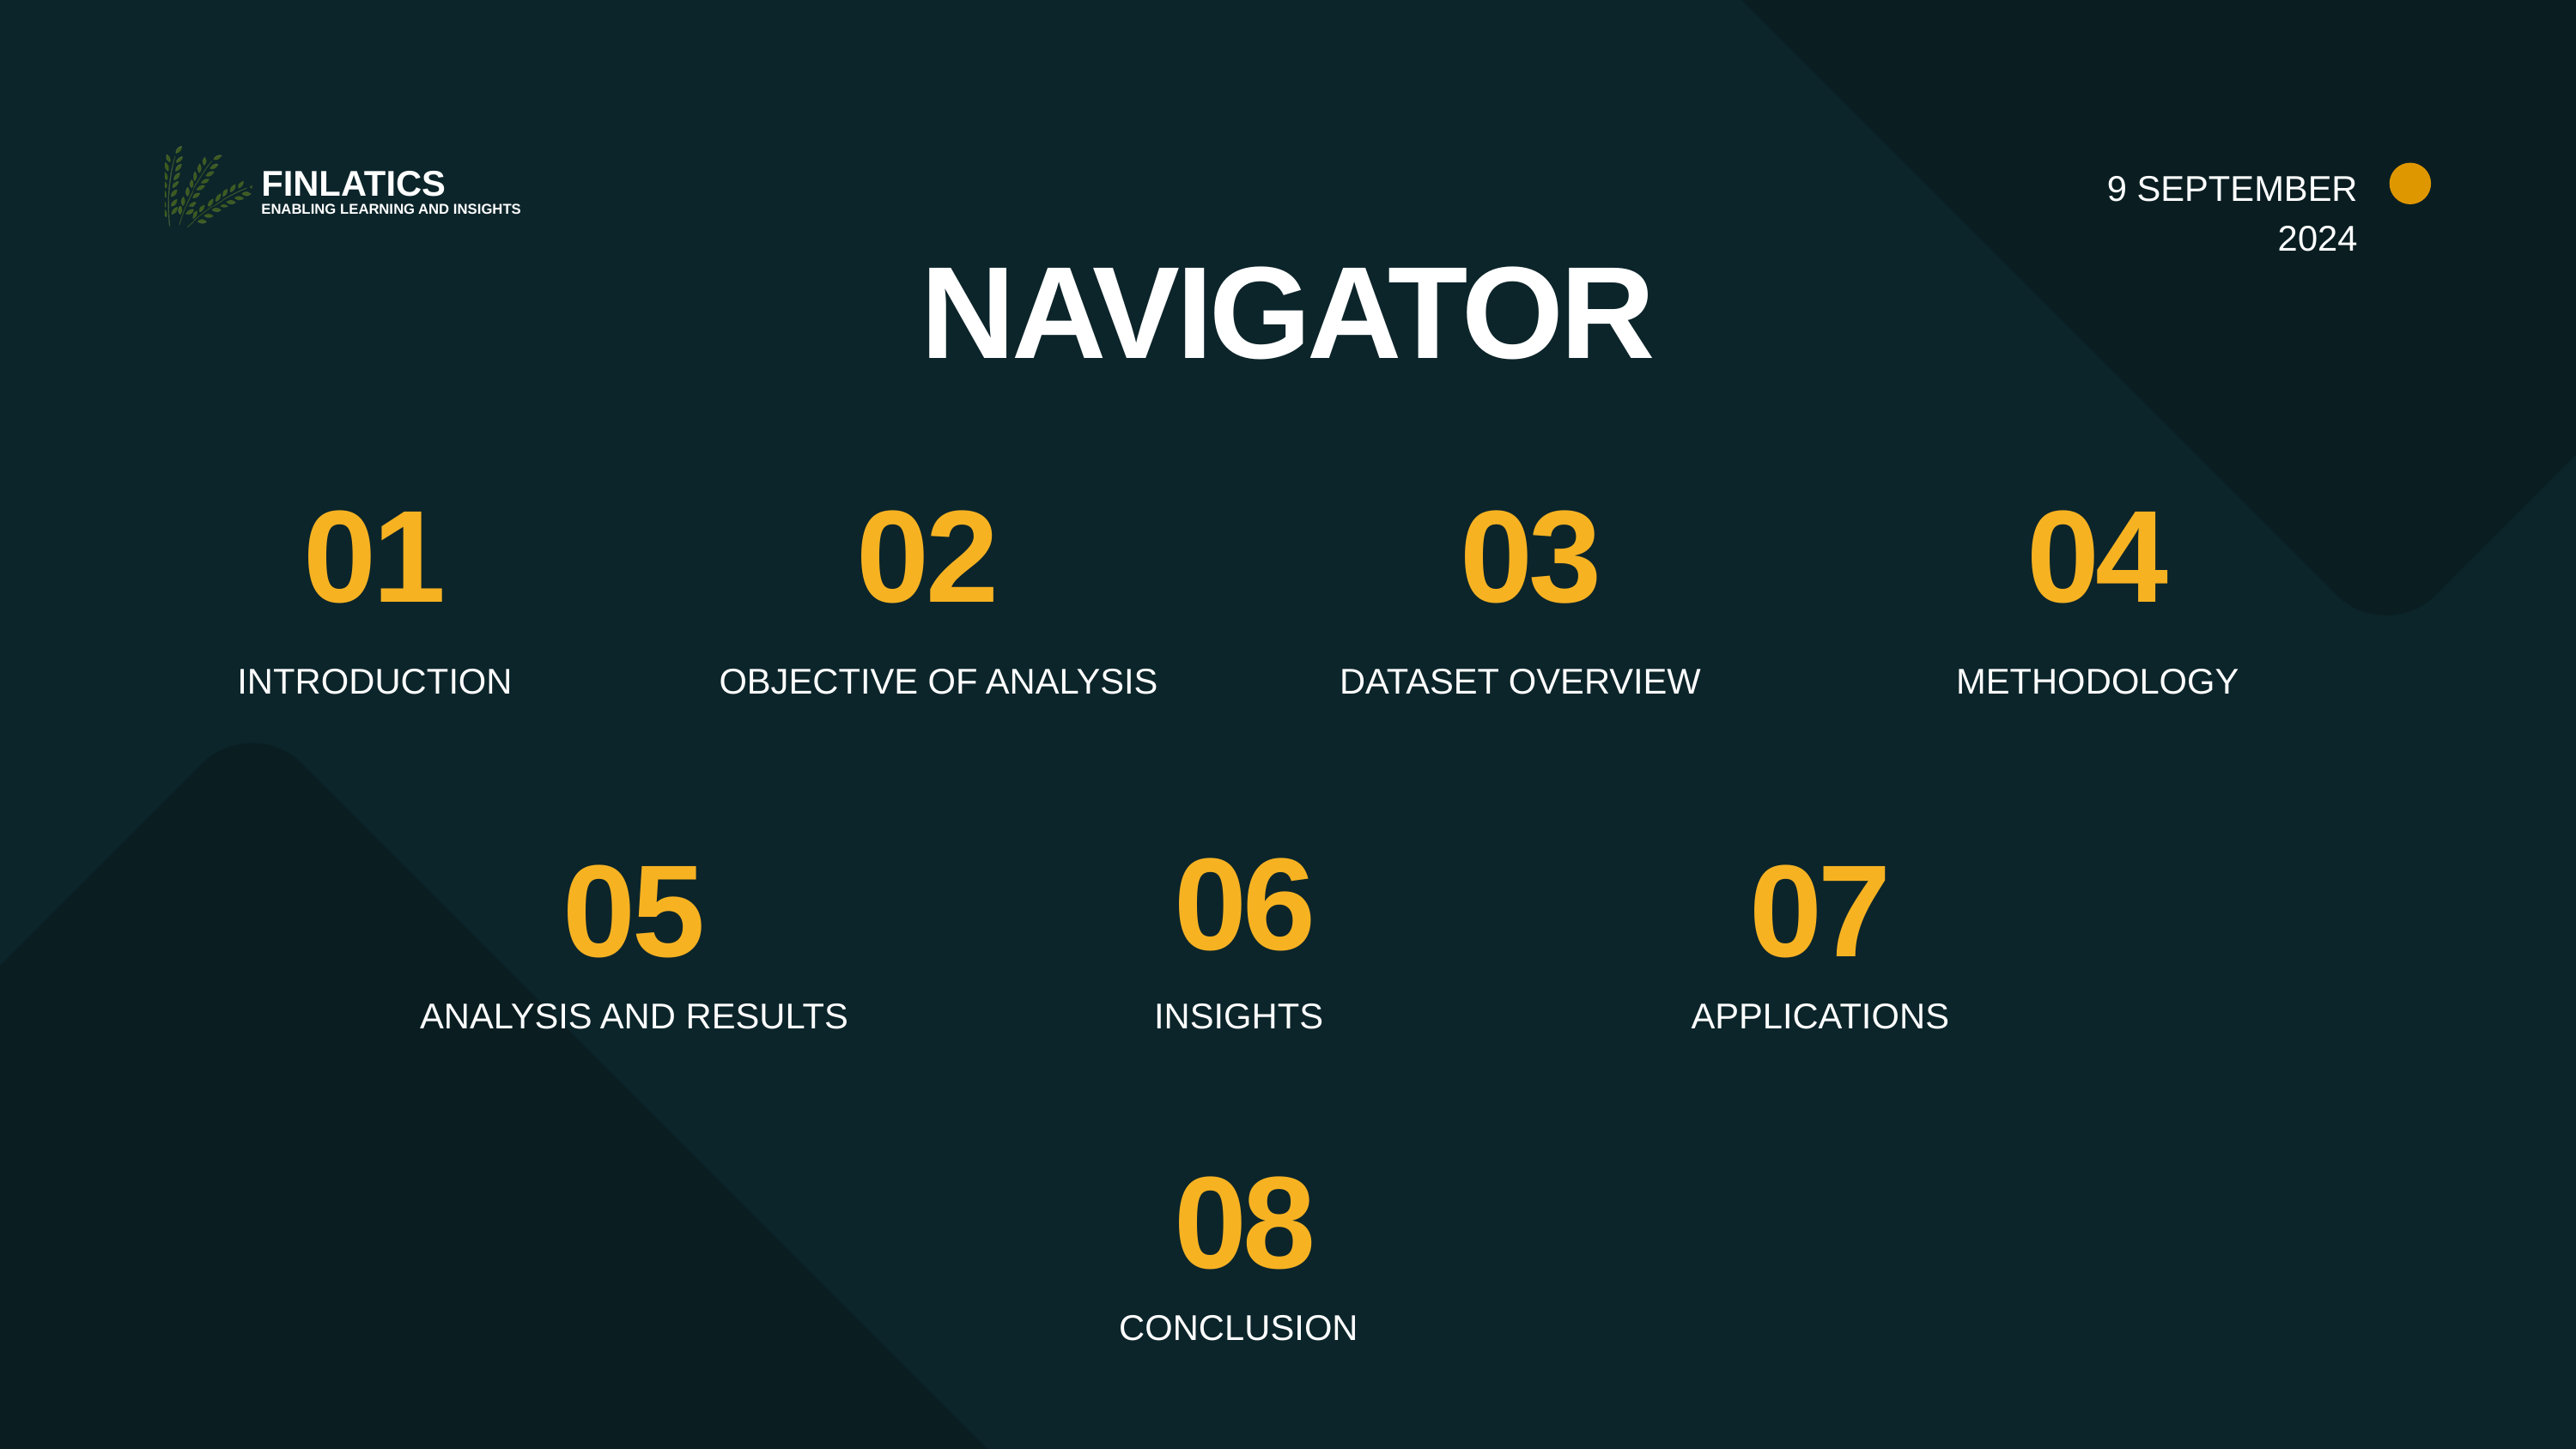

9 SEPTEMBER 2024

FINLATICS
ENABLING LEARNING AND INSIGHTS
NAVIGATOR
01
02
03
04
INTRODUCTION
OBJECTIVE OF ANALYSIS
DATASET OVERVIEW
METHODOLOGY

06
05
07
ANALYSIS AND RESULTS
INSIGHTS
APPLICATIONS
08
CONCLUSION